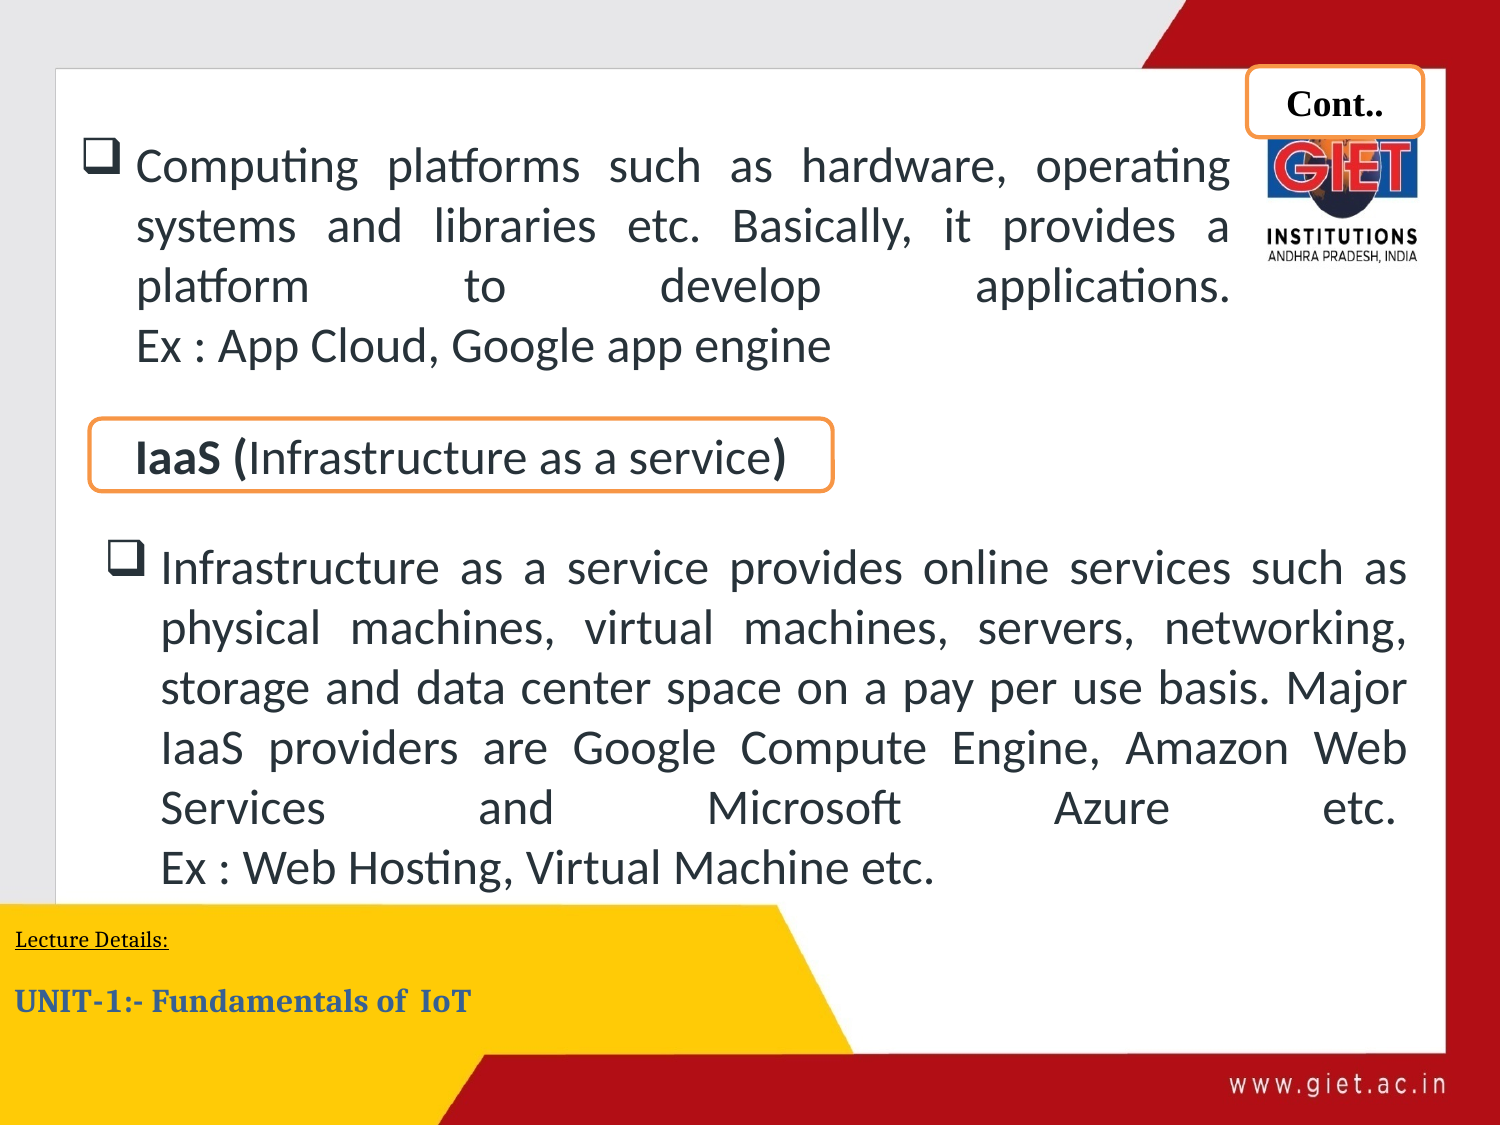

Cont..
Computing platforms such as hardware, operating systems and libraries etc. Basically, it provides a platform to develop applications.
Ex : App Cloud, Google app engine
IaaS (Infrastructure as a service)
Infrastructure as a service provides online services such as physical machines, virtual machines, servers, networking, storage and data center space on a pay per use basis. Major IaaS providers are Google Compute Engine, Amazon Web Services and Microsoft Azure etc. 
Ex : Web Hosting, Virtual Machine etc.
Lecture Details:

UNIT-1:- Fundamentals of  IoT